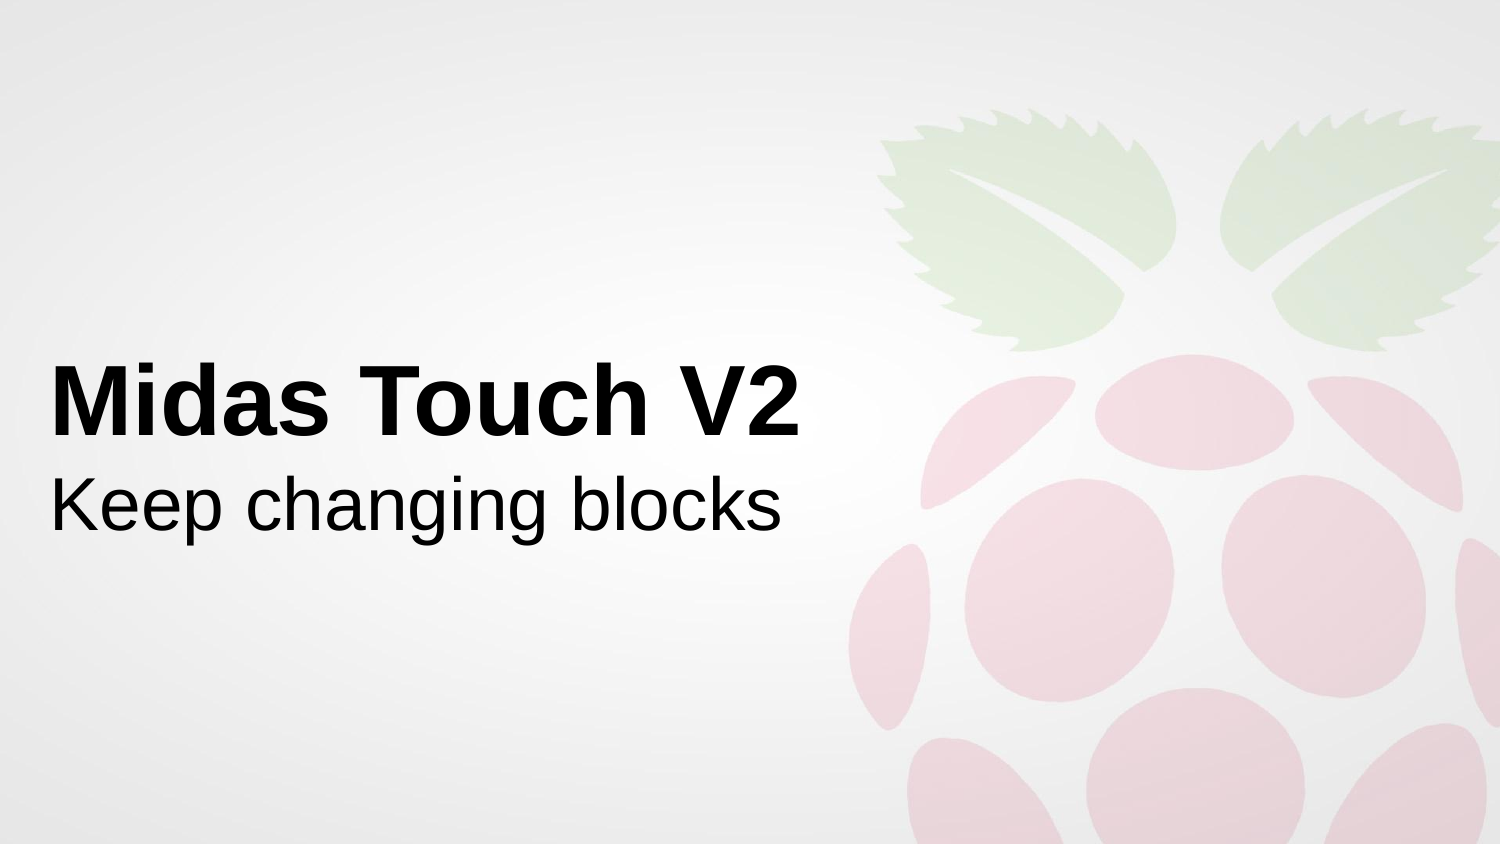

# Midas Touch V2
Keep changing blocks